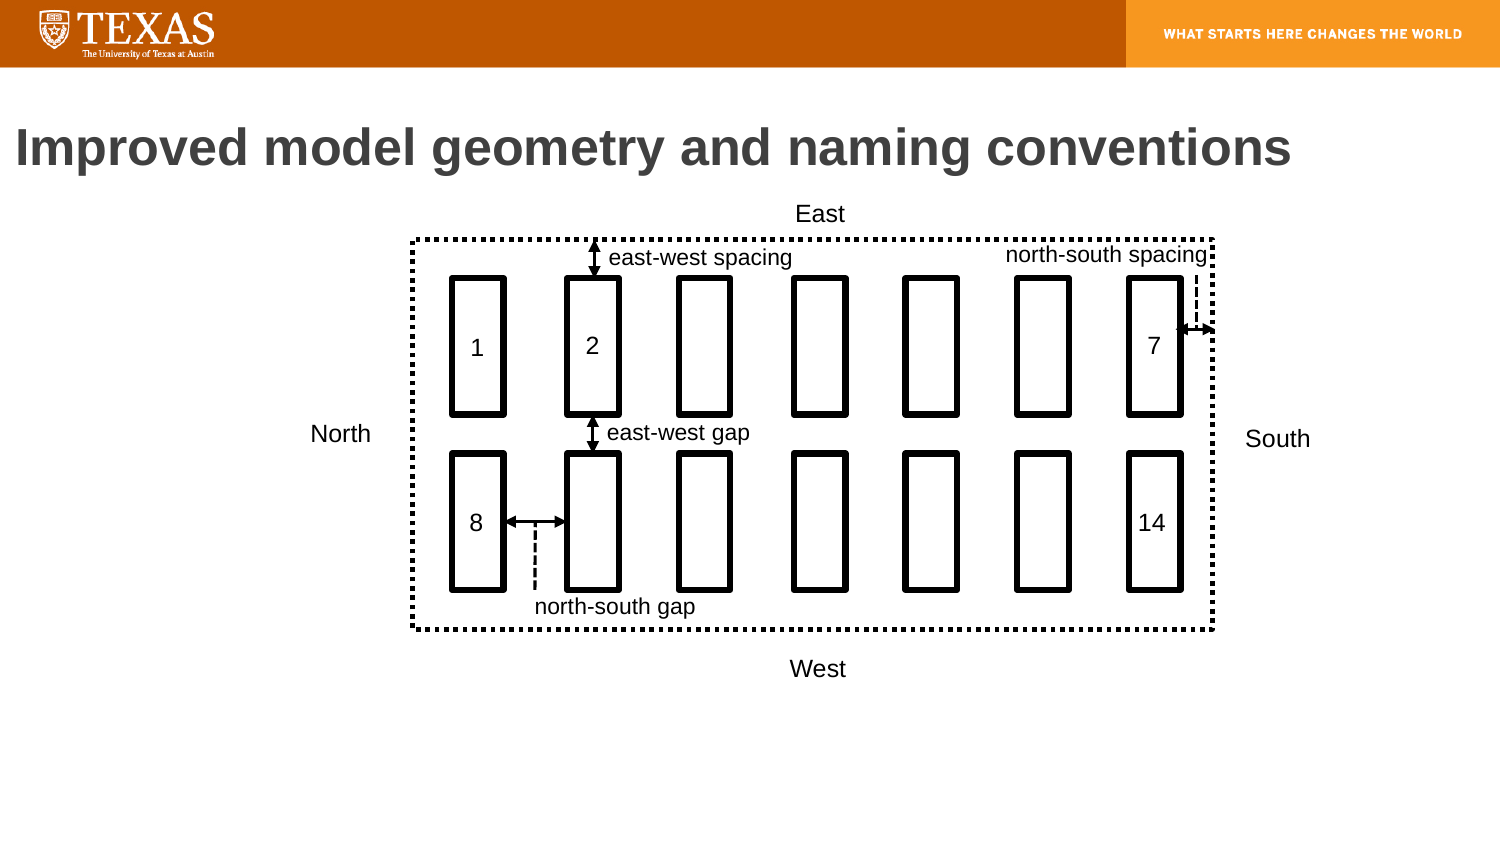

Improved model geometry and naming conventions
East
north-south spacing
east-west spacing

2
7
1

North
east-west gap
South

8
14
north-south gap
West